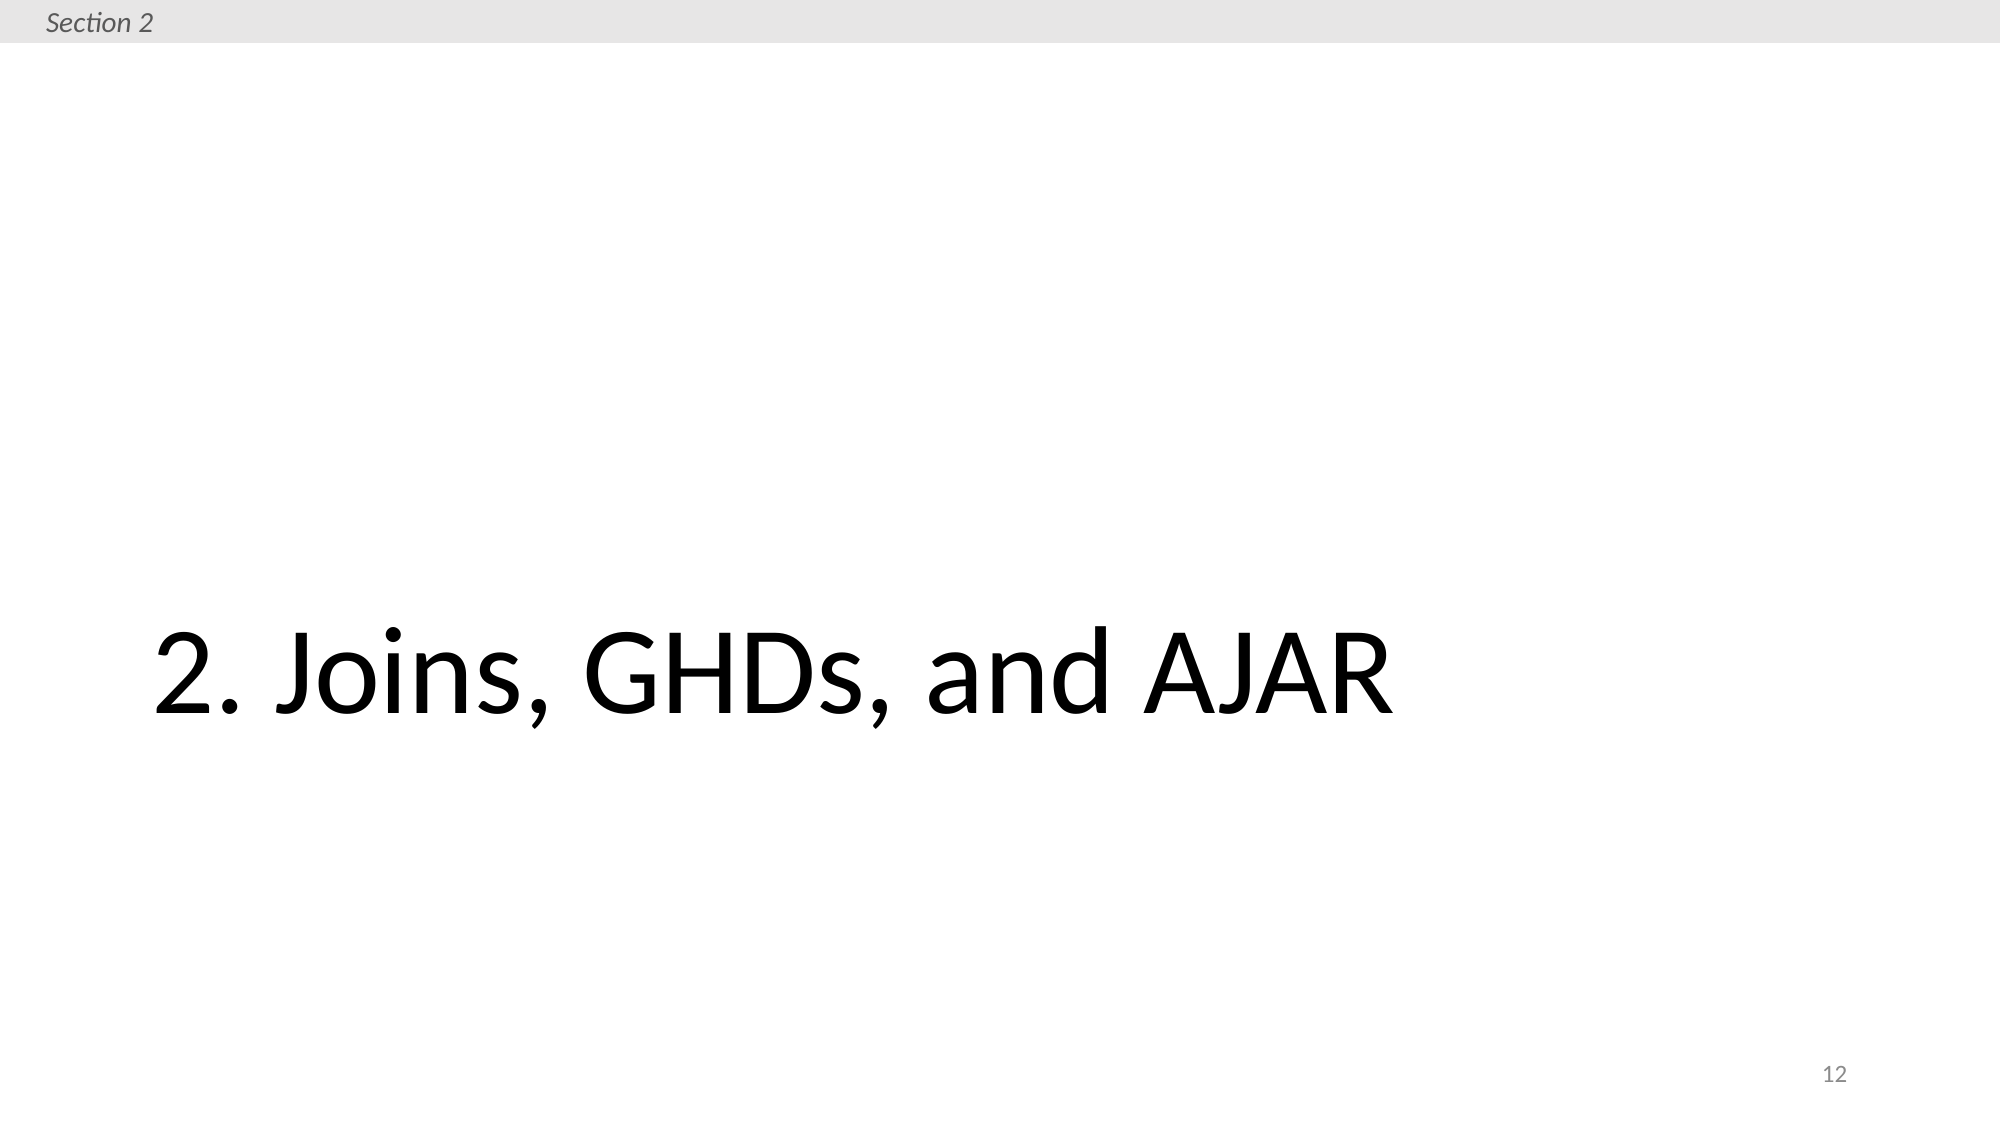

Section 2
# 2. Joins, GHDs, and AJAR
12